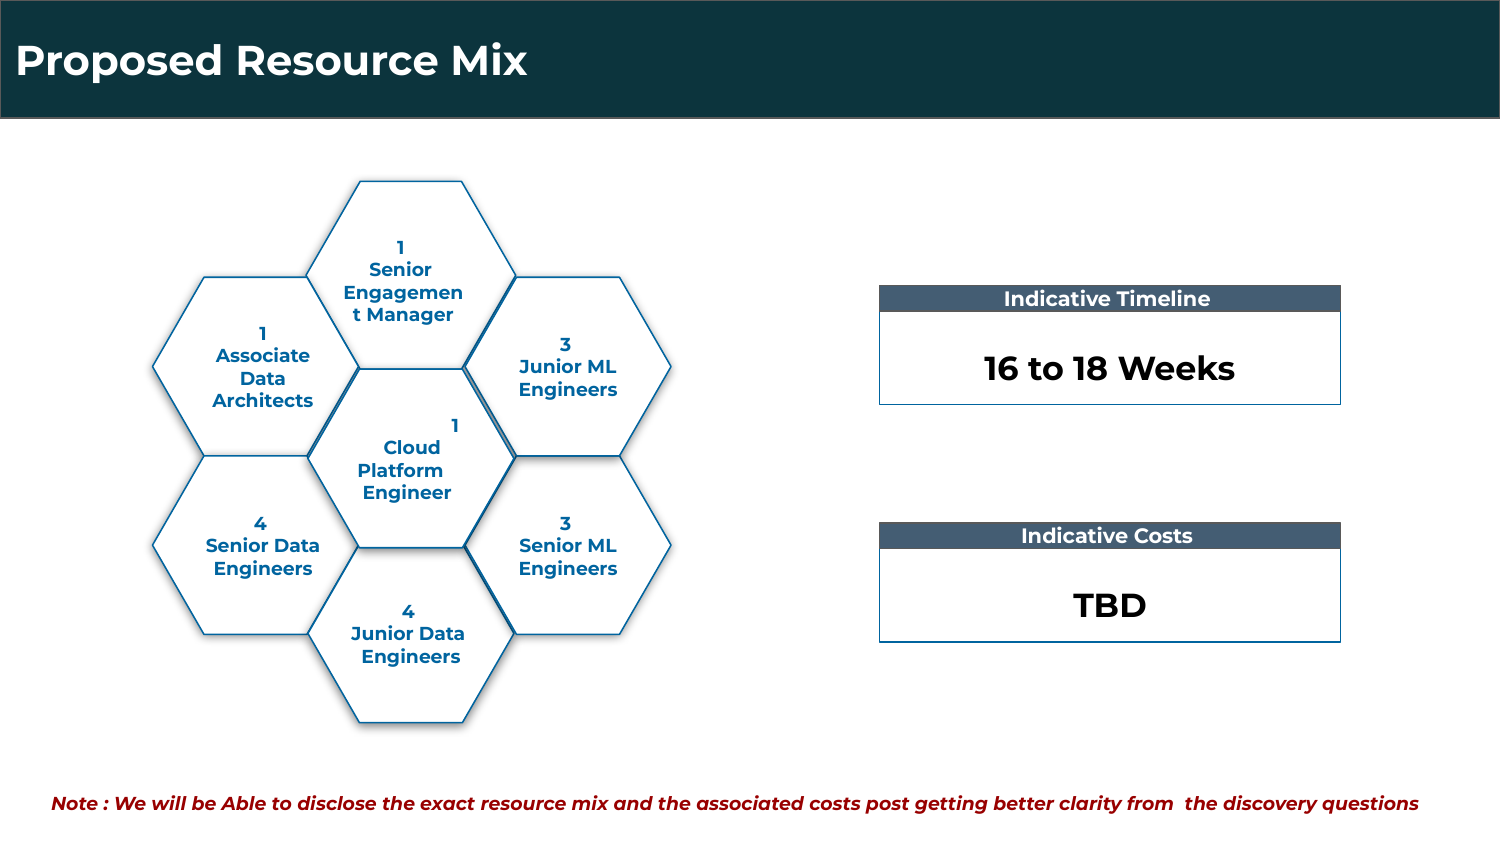

Proposed Resource Mix

1
Senior
Engagement Manager

1
Associate Data Architects
3
Junior ML Engineers
Indicative Timeline

16 to 18 Weeks
                  1
     Cloud Platform     Engineer
4
Senior Data Engineers
3
Senior ML Engineers
Indicative Costs

TBD
4
Junior Data
Engineers
Note : We will be Able to disclose the exact resource mix and the associated costs post getting better clarity from  the discovery questions